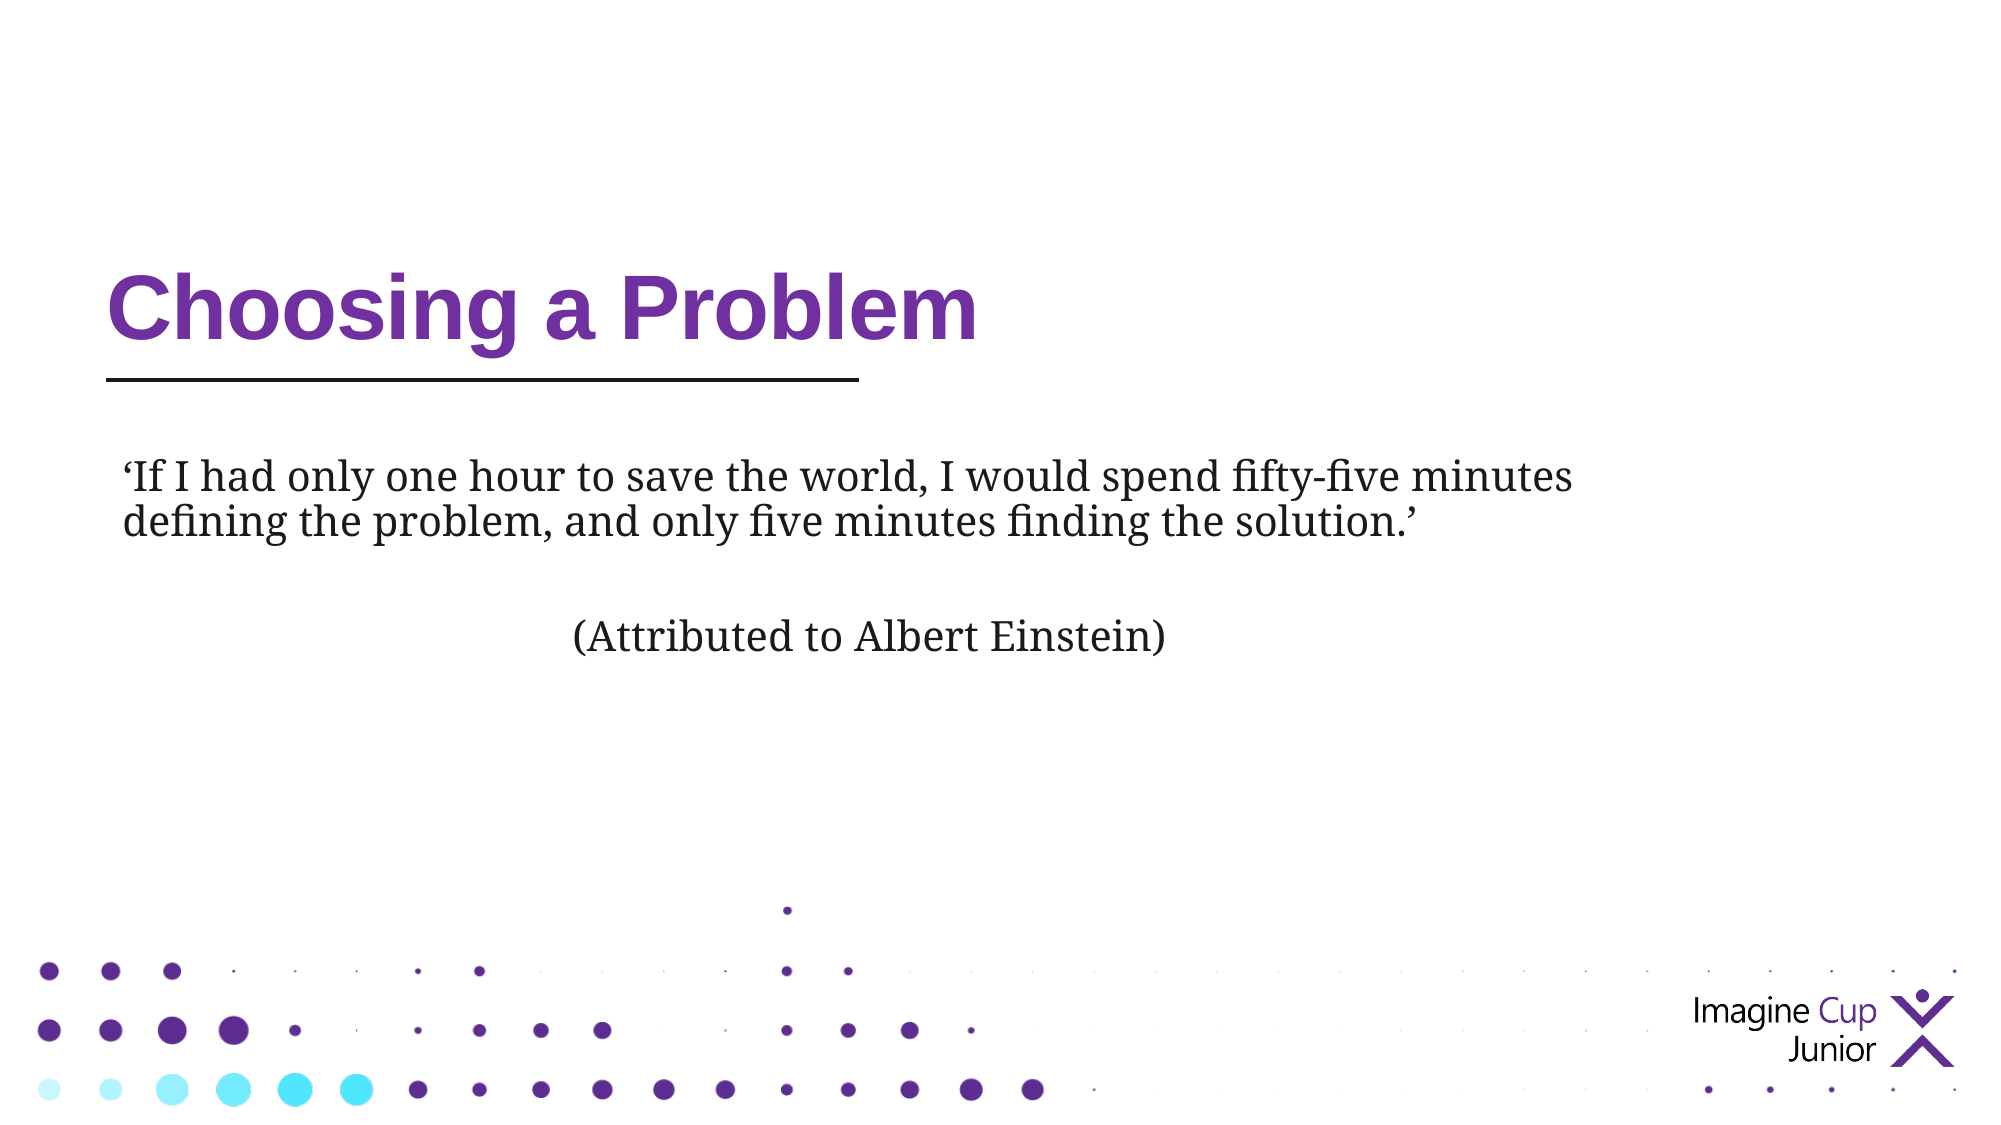

# Choosing a Problem
‘If I had only one hour to save the world, I would spend fifty-five minutes defining the problem, and only five minutes finding the solution.’

			(Attributed to Albert Einstein)